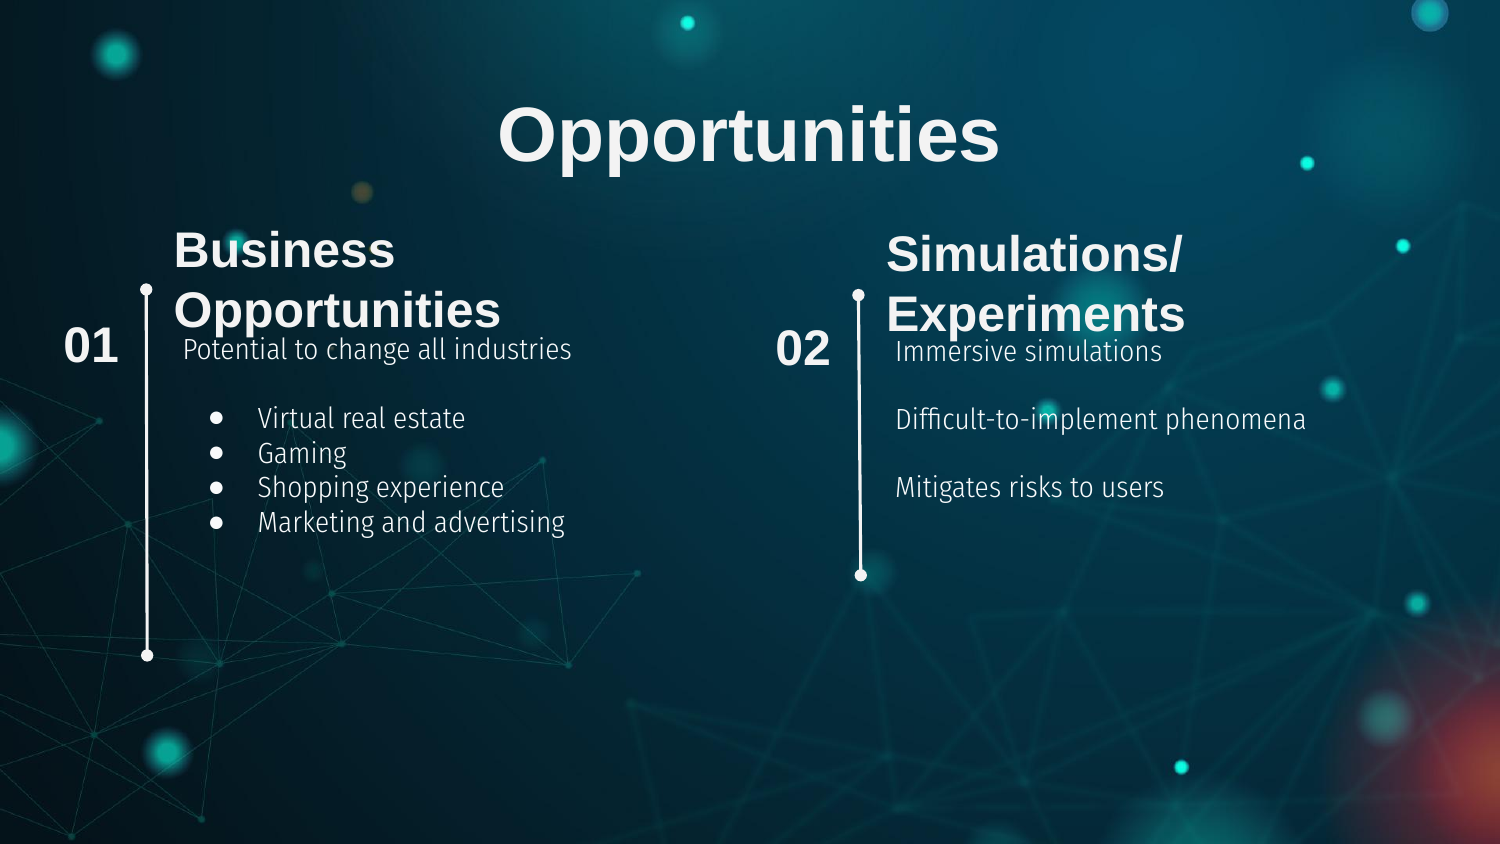

Opportunities
# Business Opportunities
Simulations/Experiments
01
02
Potential to change all industries
Virtual real estate
Gaming
Shopping experience
Marketing and advertising

Immersive simulations
Difficult-to-implement phenomena
Mitigates risks to users